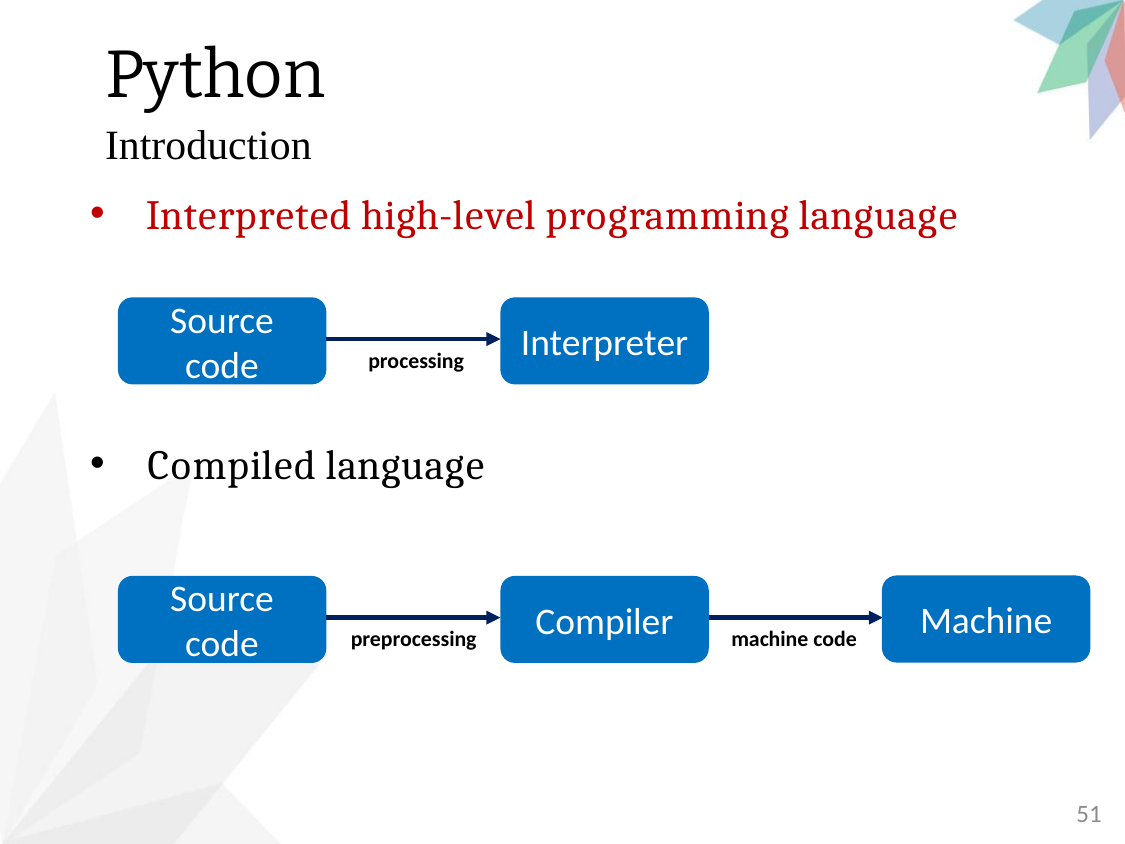

# Python
Introduction
Interpreted high-level programming language

Compiled language
Source code
Interpreter
processing
Machine
Source code
Compiler
preprocessing
machine code
51